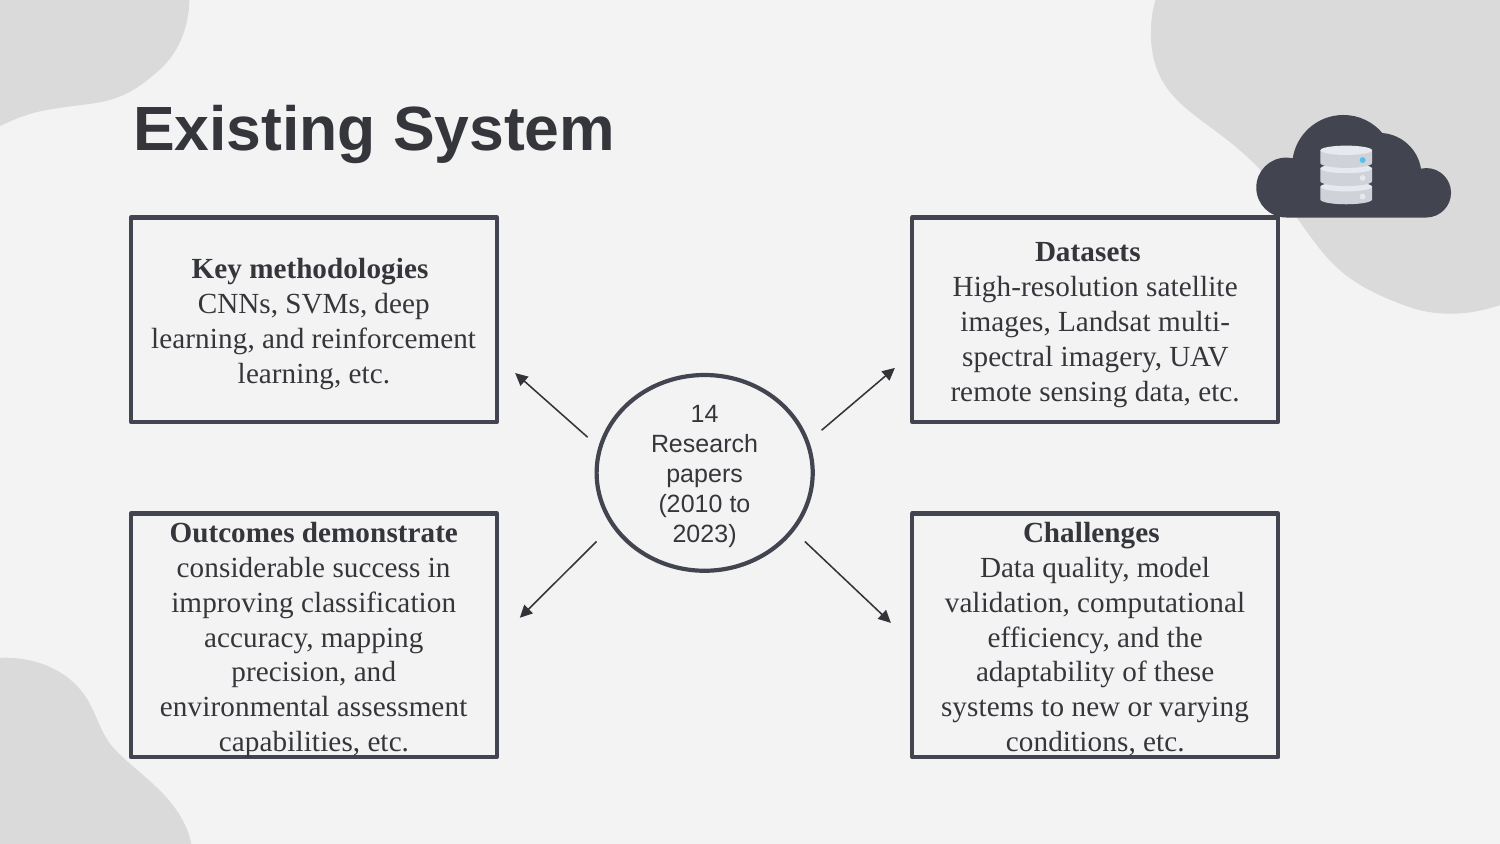

# Existing System

Key methodologies
CNNs, SVMs, deep learning, and reinforcement learning, etc.
Datasets
High-resolution satellite images, Landsat multi-spectral imagery, UAV remote sensing data, etc.
14 Research papers (2010 to 2023)
Outcomes demonstrate considerable success in improving classification accuracy, mapping precision, and environmental assessment capabilities, etc.
Challenges
Data quality, model validation, computational efficiency, and the adaptability of these systems to new or varying conditions, etc.